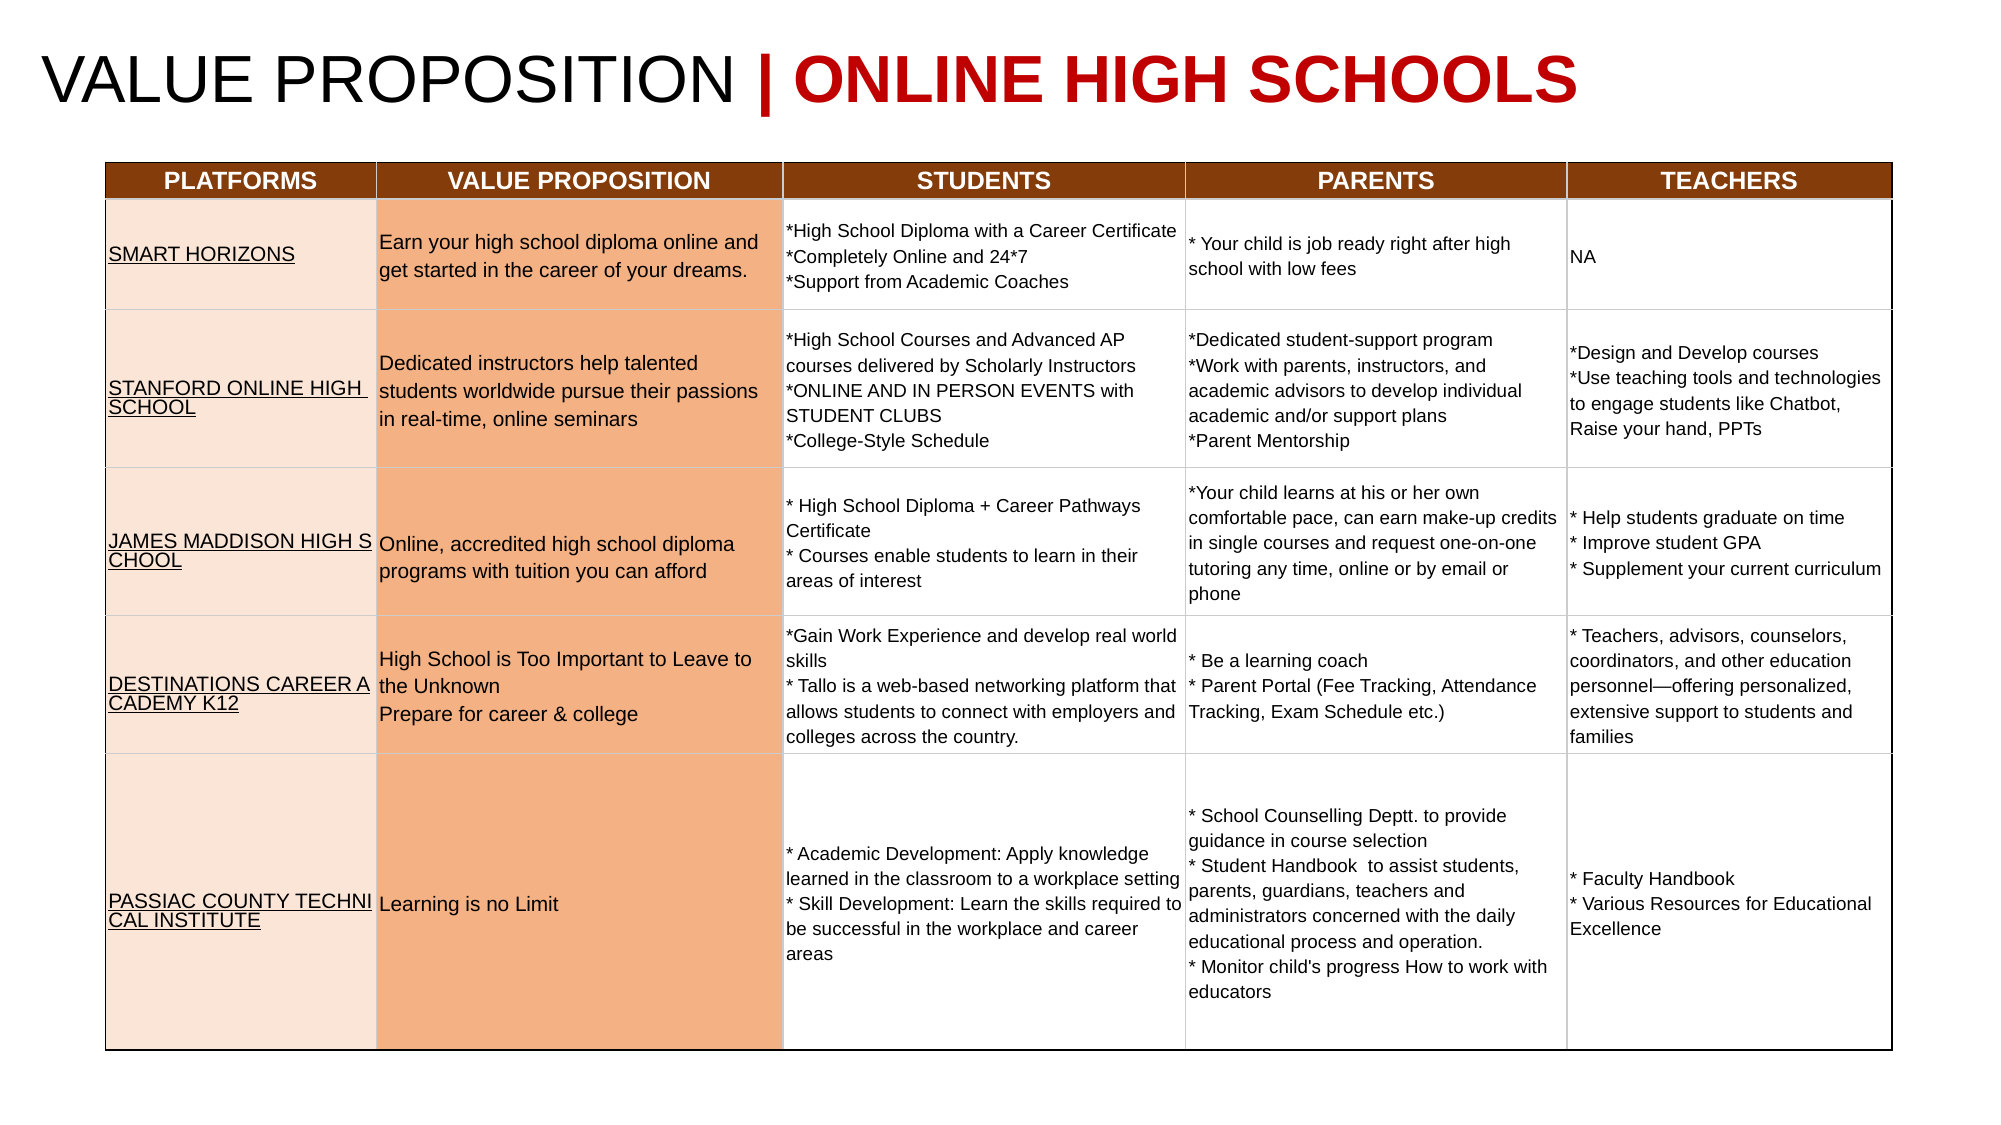

VALUE PROPOSITION | ONLINE HIGH SCHOOLS
| PLATFORMS | VALUE PROPOSITION | STUDENTS | PARENTS | TEACHERS |
| --- | --- | --- | --- | --- |
| SMART HORIZONS | Earn your high school diploma online and get started in the career of your dreams. | \*High School Diploma with a Career Certificate \*Completely Online and 24\*7 \*Support from Academic Coaches | \* Your child is job ready right after high school with low fees | NA |
| STANFORD ONLINE HIGH SCHOOL | Dedicated instructors help talented students worldwide pursue their passions in real-time, online seminars | \*High School Courses and Advanced AP courses delivered by Scholarly Instructors \*ONLINE AND IN PERSON EVENTS with STUDENT CLUBS \*College-Style Schedule | \*Dedicated student-support program \*Work with parents, instructors, and academic advisors to develop individual academic and/or support plans \*Parent Mentorship | \*Design and Develop courses \*Use teaching tools and technologies to engage students like Chatbot, Raise your hand, PPTs |
| JAMES MADDISON HIGH SCHOOL | Online, accredited high school diploma programs with tuition you can afford | \* High School Diploma + Career Pathways Certificate \* Courses enable students to learn in their areas of interest | \*Your child learns at his or her own comfortable pace, can earn make-up credits in single courses and request one-on-one tutoring any time, online or by email or phone | \* Help students graduate on time \* Improve student GPA \* Supplement your current curriculum |
| DESTINATIONS CAREER ACADEMY K12 | High School is Too Important to Leave to the Unknown Prepare for career & college | \*Gain Work Experience and develop real world skills \* Tallo is a web-based networking platform that allows students to connect with employers and colleges across the country. | \* Be a learning coach \* Parent Portal (Fee Tracking, Attendance Tracking, Exam Schedule etc.) | \* Teachers, advisors, counselors, coordinators, and other education personnel—offering personalized, extensive support to students and families |
| PASSIAC COUNTY TECHNICAL INSTITUTE | Learning is no Limit | \* Academic Development: Apply knowledge learned in the classroom to a workplace setting \* Skill Development: Learn the skills required to be successful in the workplace and career areas | \* School Counselling Deptt. to provide guidance in course selection \* Student Handbook to assist students, parents, guardians, teachers and administrators concerned with the daily educational process and operation. \* Monitor child's progress How to work with educators | \* Faculty Handbook \* Various Resources for Educational Excellence |